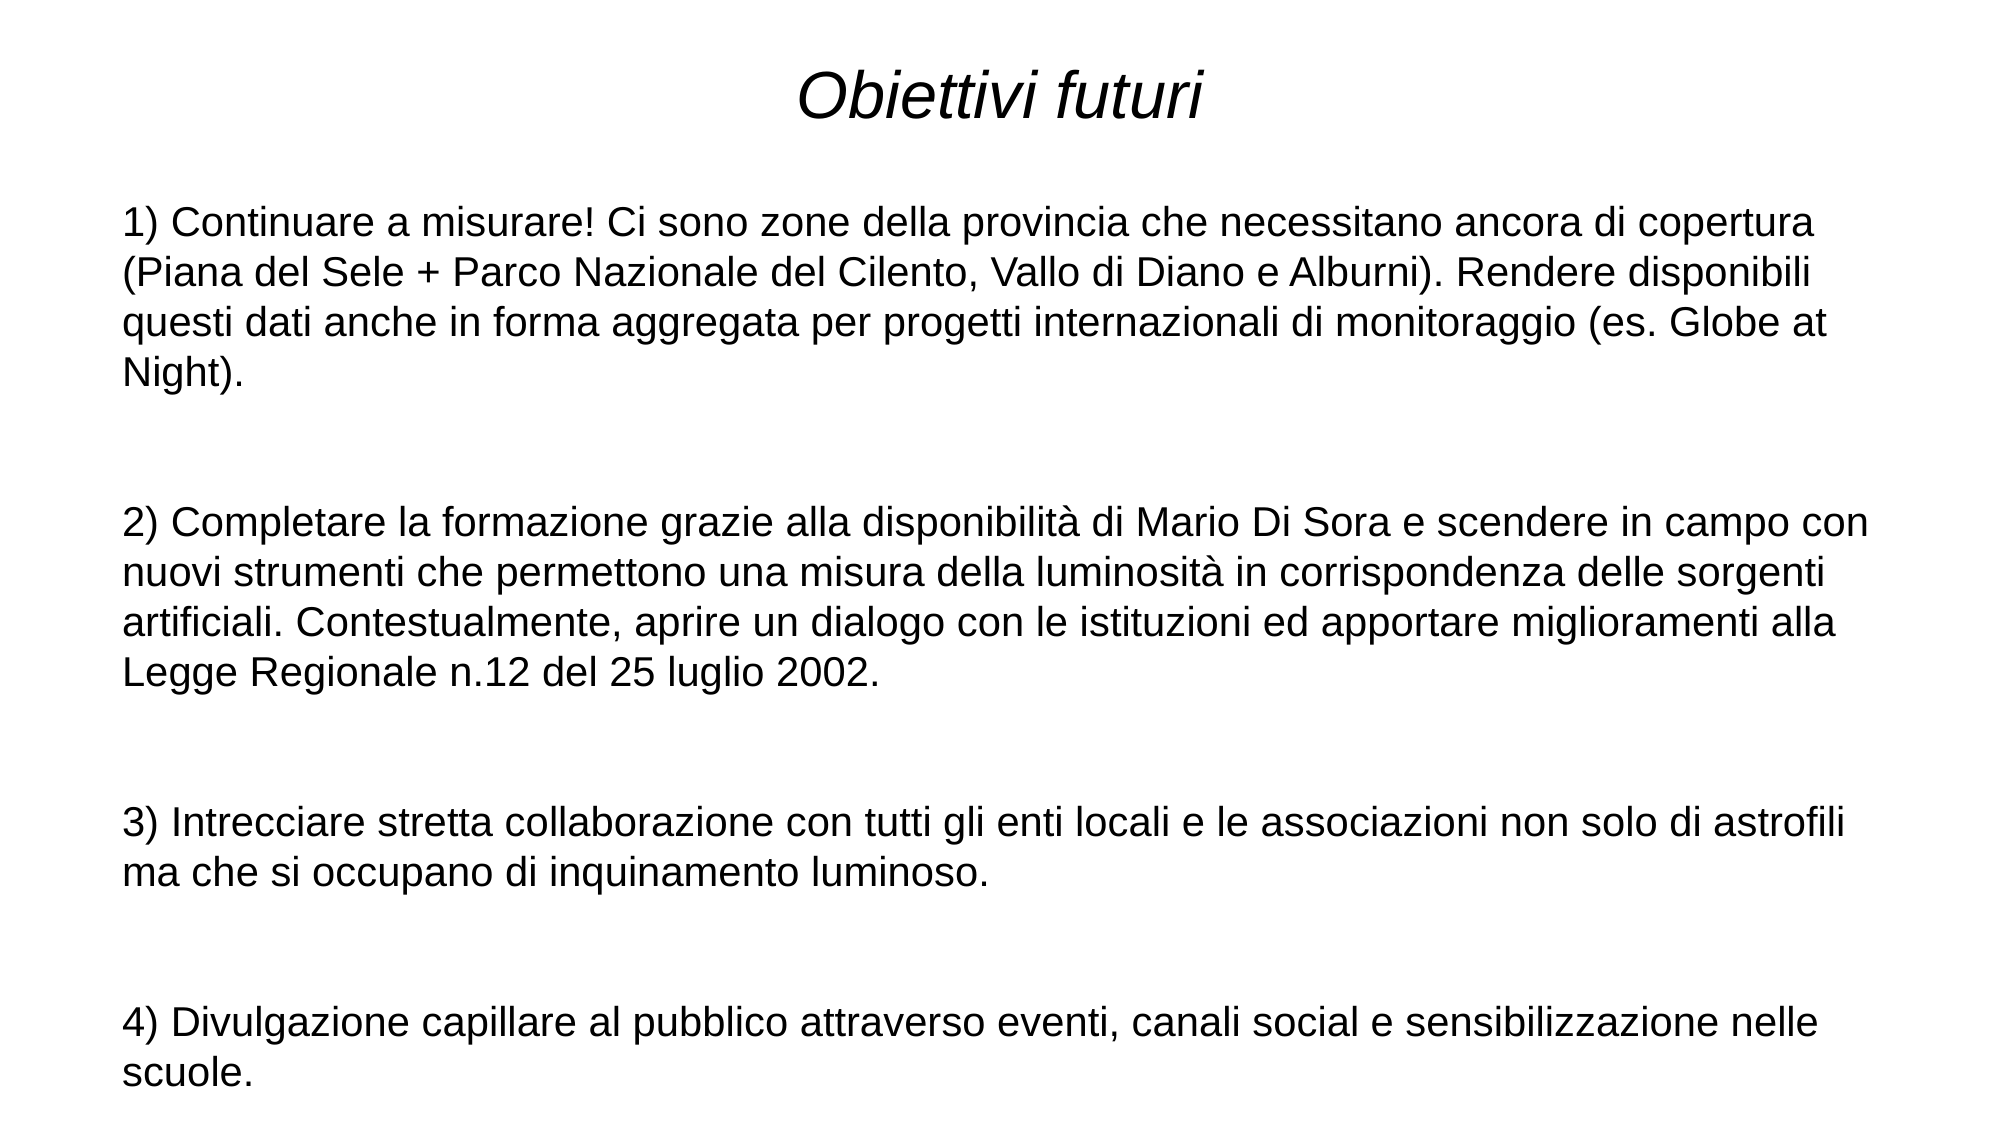

Obiettivi futuri
1) Continuare a misurare! Ci sono zone della provincia che necessitano ancora di copertura (Piana del Sele + Parco Nazionale del Cilento, Vallo di Diano e Alburni). Rendere disponibili questi dati anche in forma aggregata per progetti internazionali di monitoraggio (es. Globe at Night).

2) Completare la formazione grazie alla disponibilità di Mario Di Sora e scendere in campo con nuovi strumenti che permettono una misura della luminosità in corrispondenza delle sorgenti artificiali. Contestualmente, aprire un dialogo con le istituzioni ed apportare miglioramenti alla Legge Regionale n.12 del 25 luglio 2002.

3) Intrecciare stretta collaborazione con tutti gli enti locali e le associazioni non solo di astrofili ma che si occupano di inquinamento luminoso.

4) Divulgazione capillare al pubblico attraverso eventi, canali social e sensibilizzazione nelle scuole.